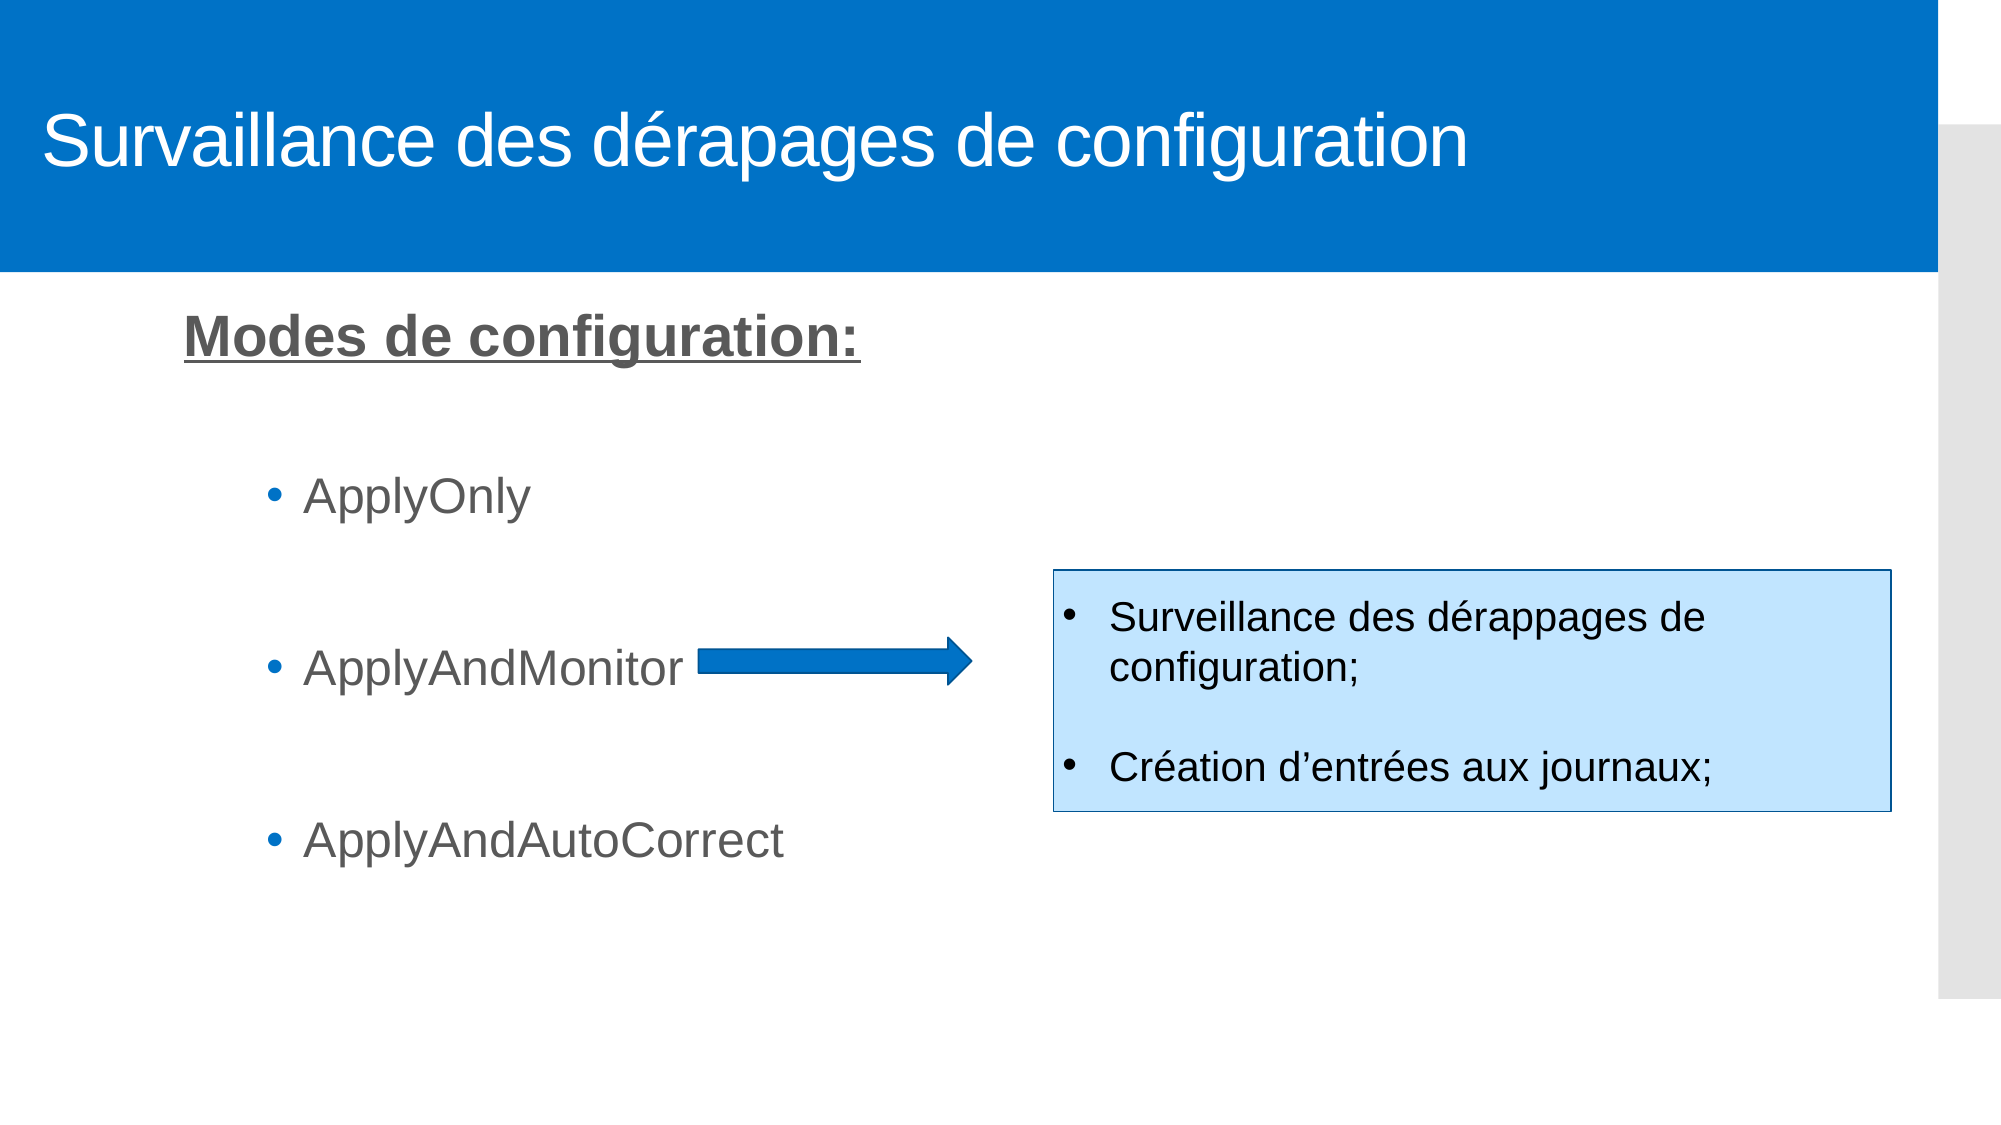

# Survaillance des dérapages de configuration
Modes de configuration:

ApplyOnly

ApplyAndMonitor

ApplyAndAutoCorrect

Surveillance des dérappages de configuration;

Création d’entrées aux journaux;